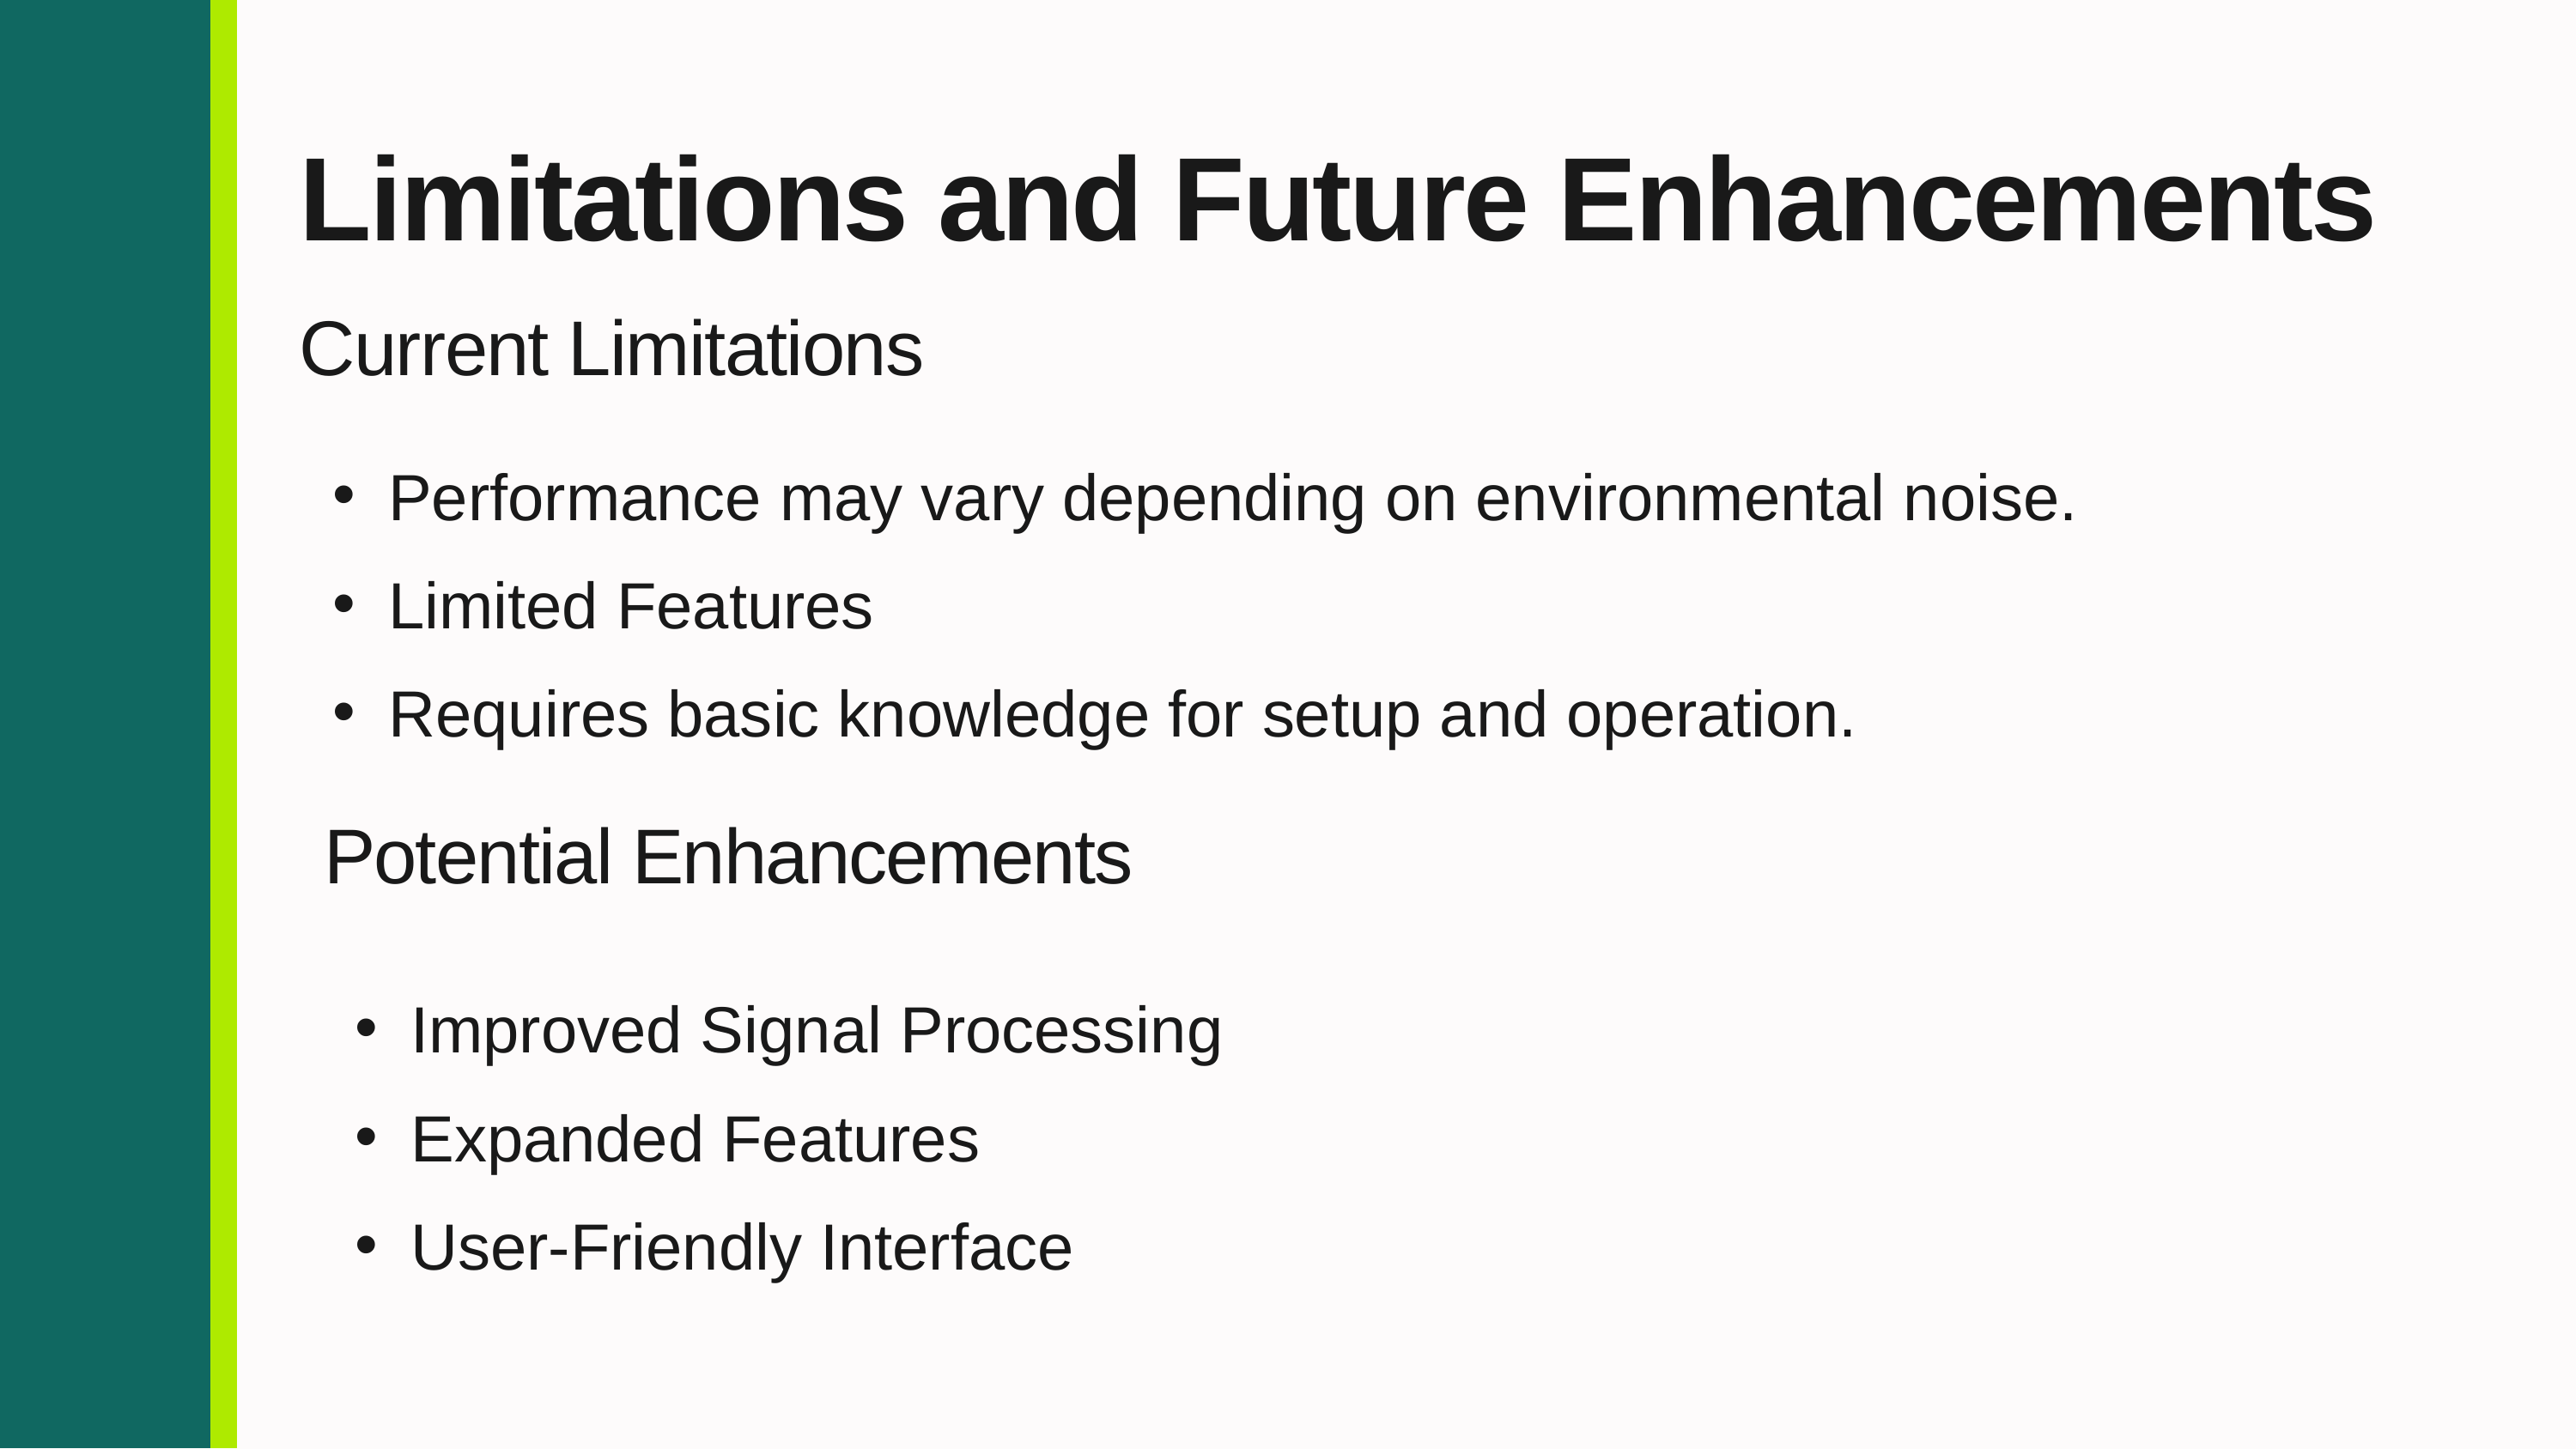

Limitations and Future Enhancements
Current Limitations
Performance may vary depending on environmental noise.
Limited Features
Requires basic knowledge for setup and operation.
Potential Enhancements
Improved Signal Processing
Expanded Features
User-Friendly Interface